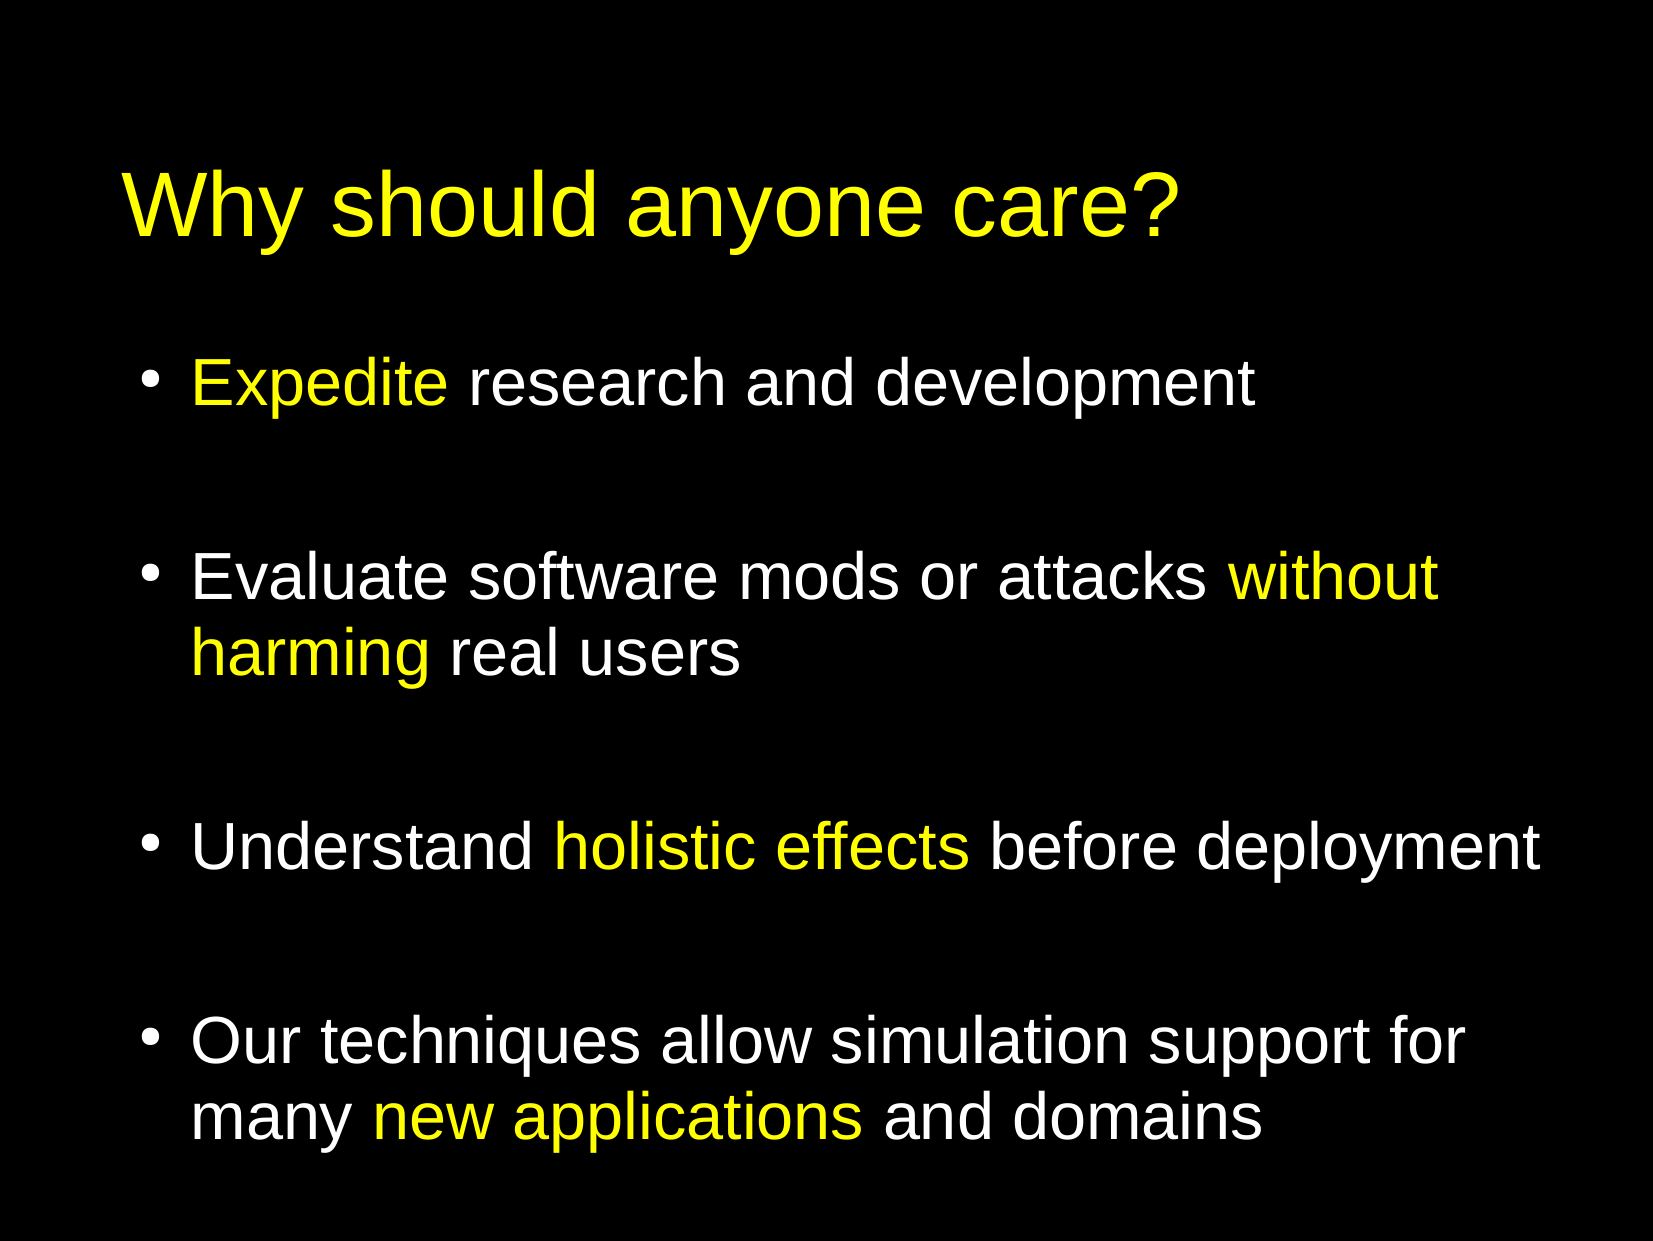

# Why should anyone care?
Expedite research and development

Evaluate software mods or attacks without harming real users

Understand holistic effects before deployment

Our techniques allow simulation support for many new applications and domains